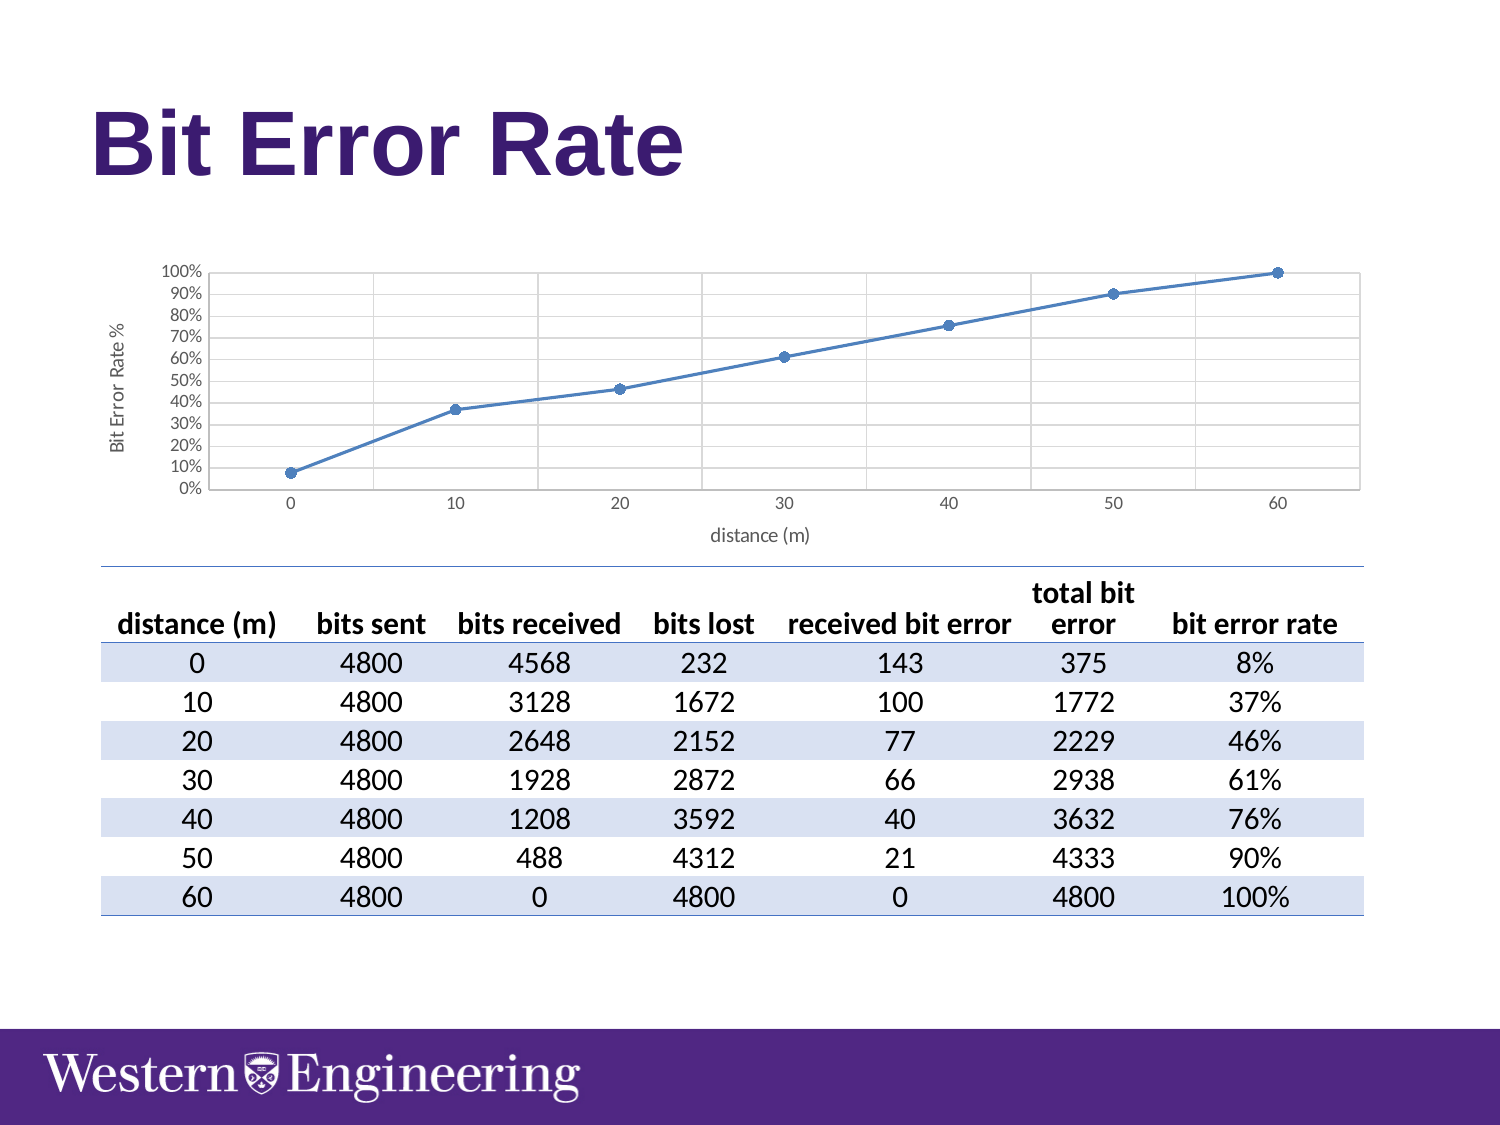

# Bit Error Rate

### Chart

| Category |  |
|---|---|
| 0 | 0.078125 |
| 10 | 0.36916666666666664 |
| 20 | 0.464375 |
| 30 | 0.6120833333333333 |
| 40 | 0.7566666666666667 |
| 50 | 0.9027083333333333 |
| 60 | 1.0 |
| distance (m) | bits sent | bits received | bits lost | received bit error | total bit error | bit error rate |
| --- | --- | --- | --- | --- | --- | --- |
| 0 | 4800 | 4568 | 232 | 143 | 375 | 8% |
| 10 | 4800 | 3128 | 1672 | 100 | 1772 | 37% |
| 20 | 4800 | 2648 | 2152 | 77 | 2229 | 46% |
| 30 | 4800 | 1928 | 2872 | 66 | 2938 | 61% |
| 40 | 4800 | 1208 | 3592 | 40 | 3632 | 76% |
| 50 | 4800 | 488 | 4312 | 21 | 4333 | 90% |
| 60 | 4800 | 0 | 4800 | 0 | 4800 | 100% |